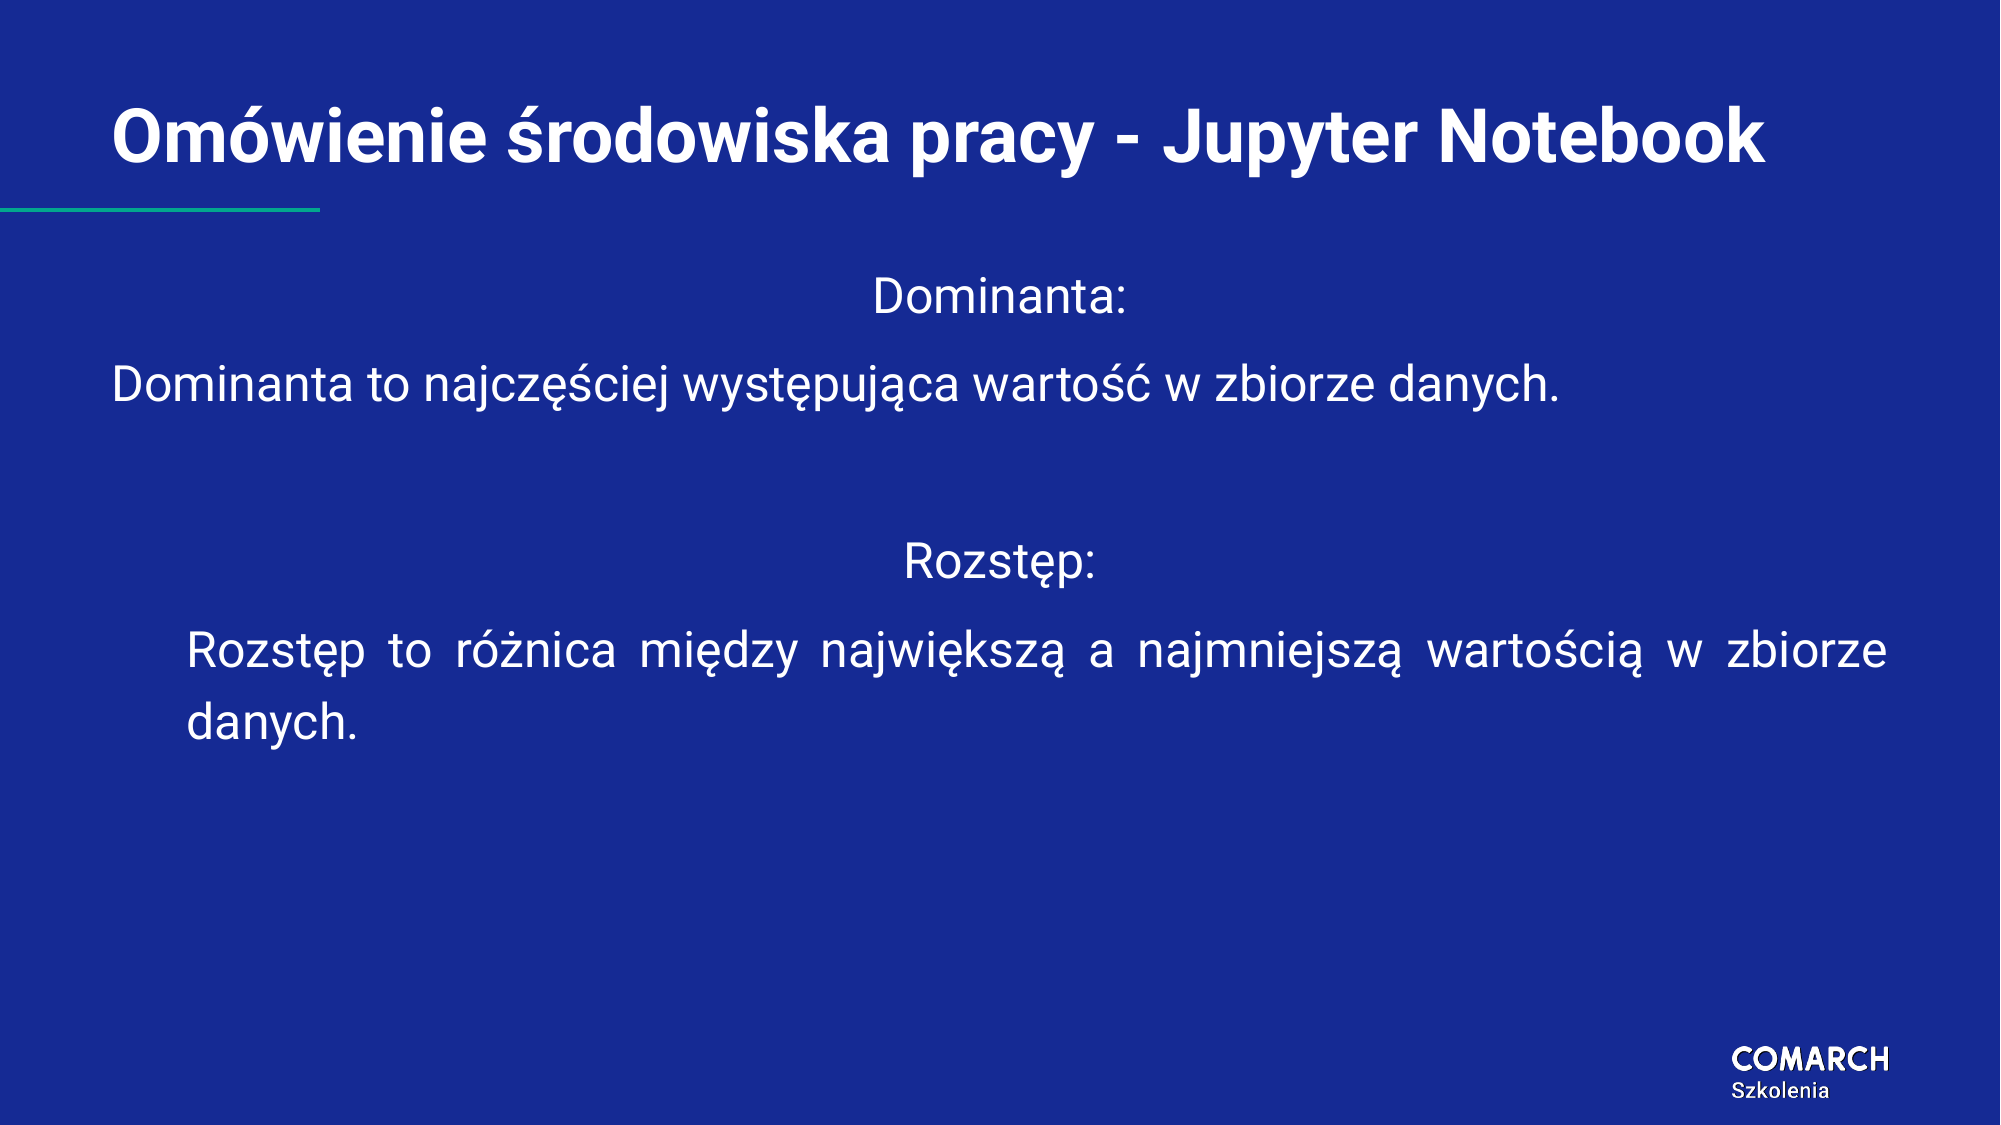

# Omówienie środowiska pracy - Jupyter Notebook
Dominanta:
Dominanta to najczęściej występująca wartość w zbiorze danych.

Rozstęp:
Rozstęp to różnica między największą a najmniejszą wartością w zbiorze danych.